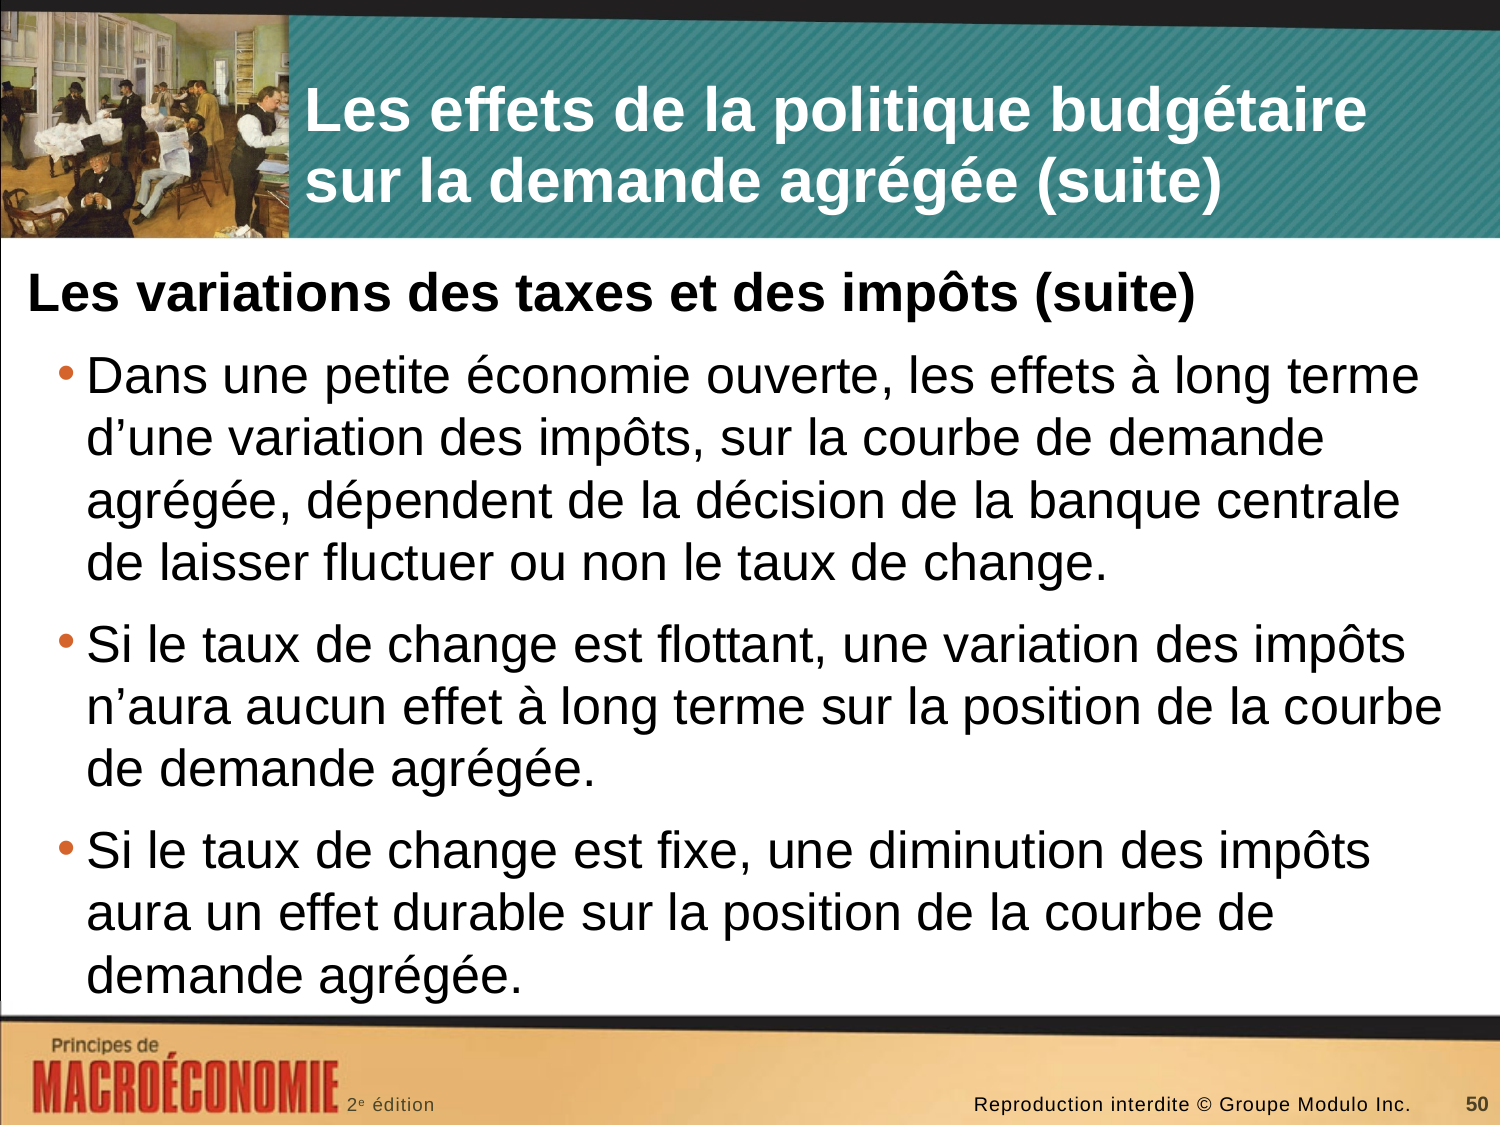

# Les effets de la politique budgétaire sur la demande agrégée (suite)
Les variations des taxes et des impôts (suite)
Dans une petite économie ouverte, les effets à long terme d’une variation des impôts, sur la courbe de demande agrégée, dépendent de la décision de la banque centrale de laisser fluctuer ou non le taux de change.
Si le taux de change est flottant, une variation des impôts n’aura aucun effet à long terme sur la position de la courbe de demande agrégée.
Si le taux de change est fixe, une diminution des impôts aura un effet durable sur la position de la courbe de demande agrégée.
50